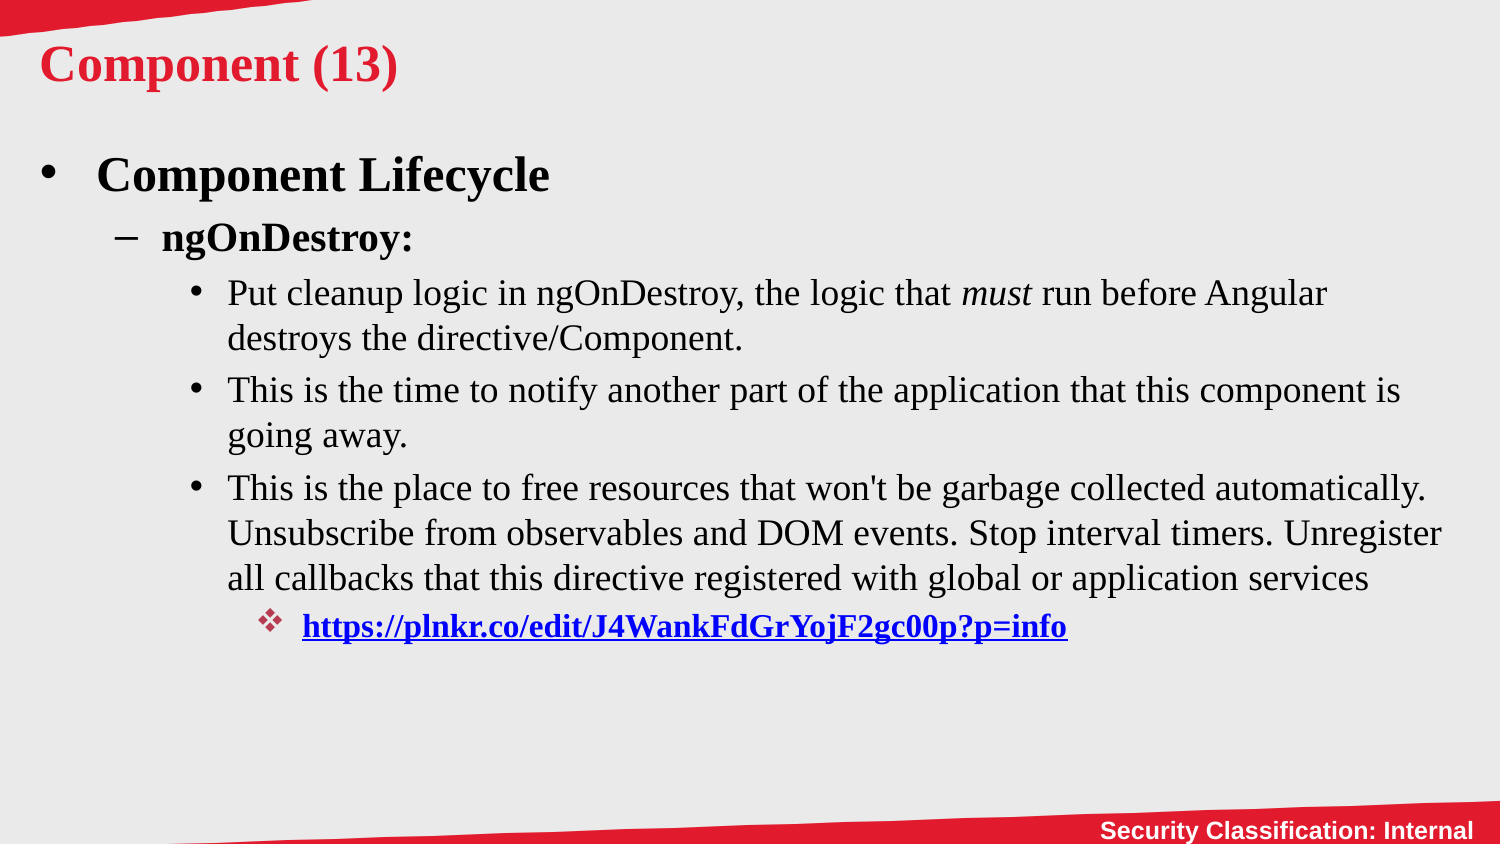

# Component (13)
Component Lifecycle
ngOnDestroy:
Put cleanup logic in ngOnDestroy, the logic that must run before Angular destroys the directive/Component.
This is the time to notify another part of the application that this component is going away.
This is the place to free resources that won't be garbage collected automatically. Unsubscribe from observables and DOM events. Stop interval timers. Unregister all callbacks that this directive registered with global or application services
https://plnkr.co/edit/J4WankFdGrYojF2gc00p?p=info